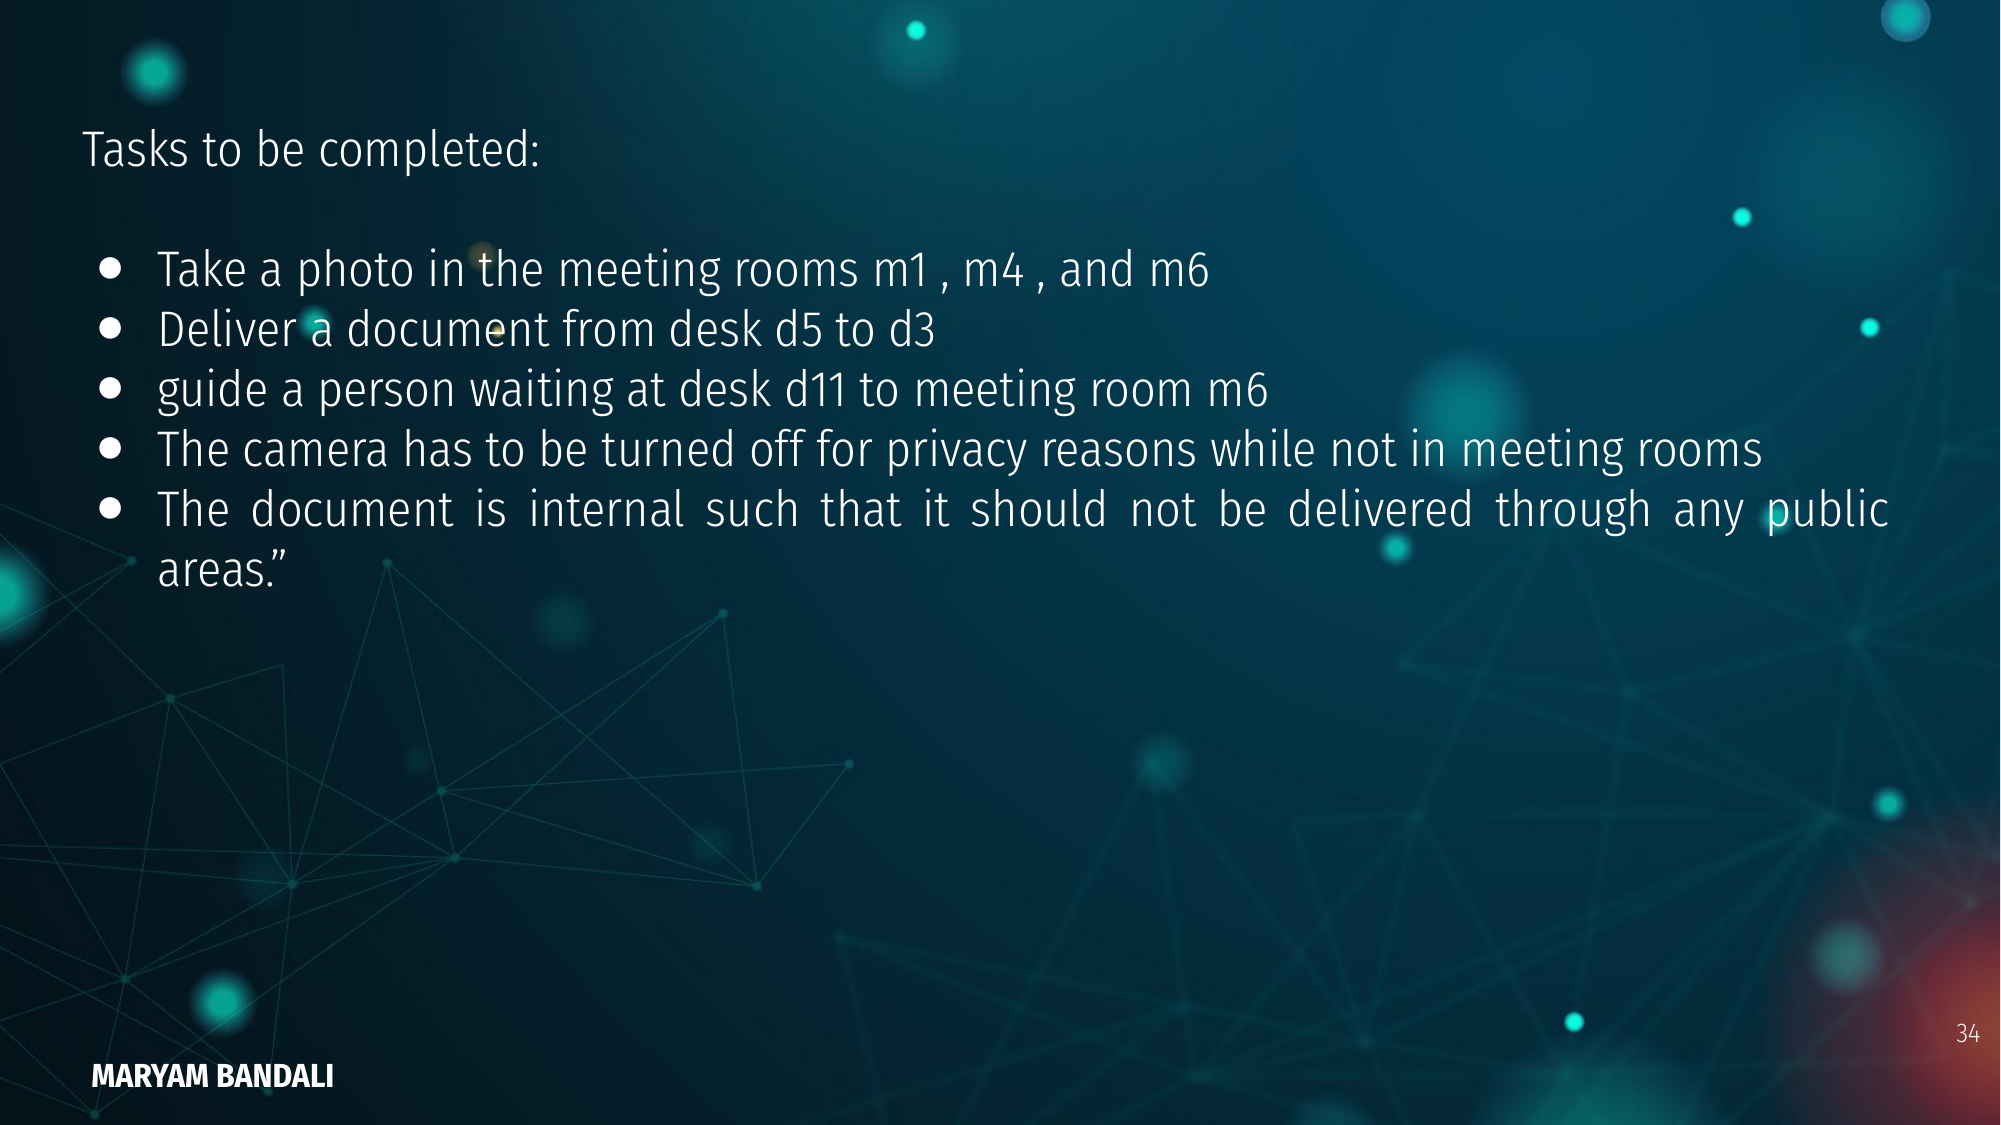

Tasks to be completed:

Take a photo in the meeting rooms m1 , m4 , and m6
Deliver a document from desk d5 to d3
guide a person waiting at desk d11 to meeting room m6
The camera has to be turned off for privacy reasons while not in meeting rooms
The document is internal such that it should not be delivered through any public areas.”
34
MARYAM‌ BANDALI